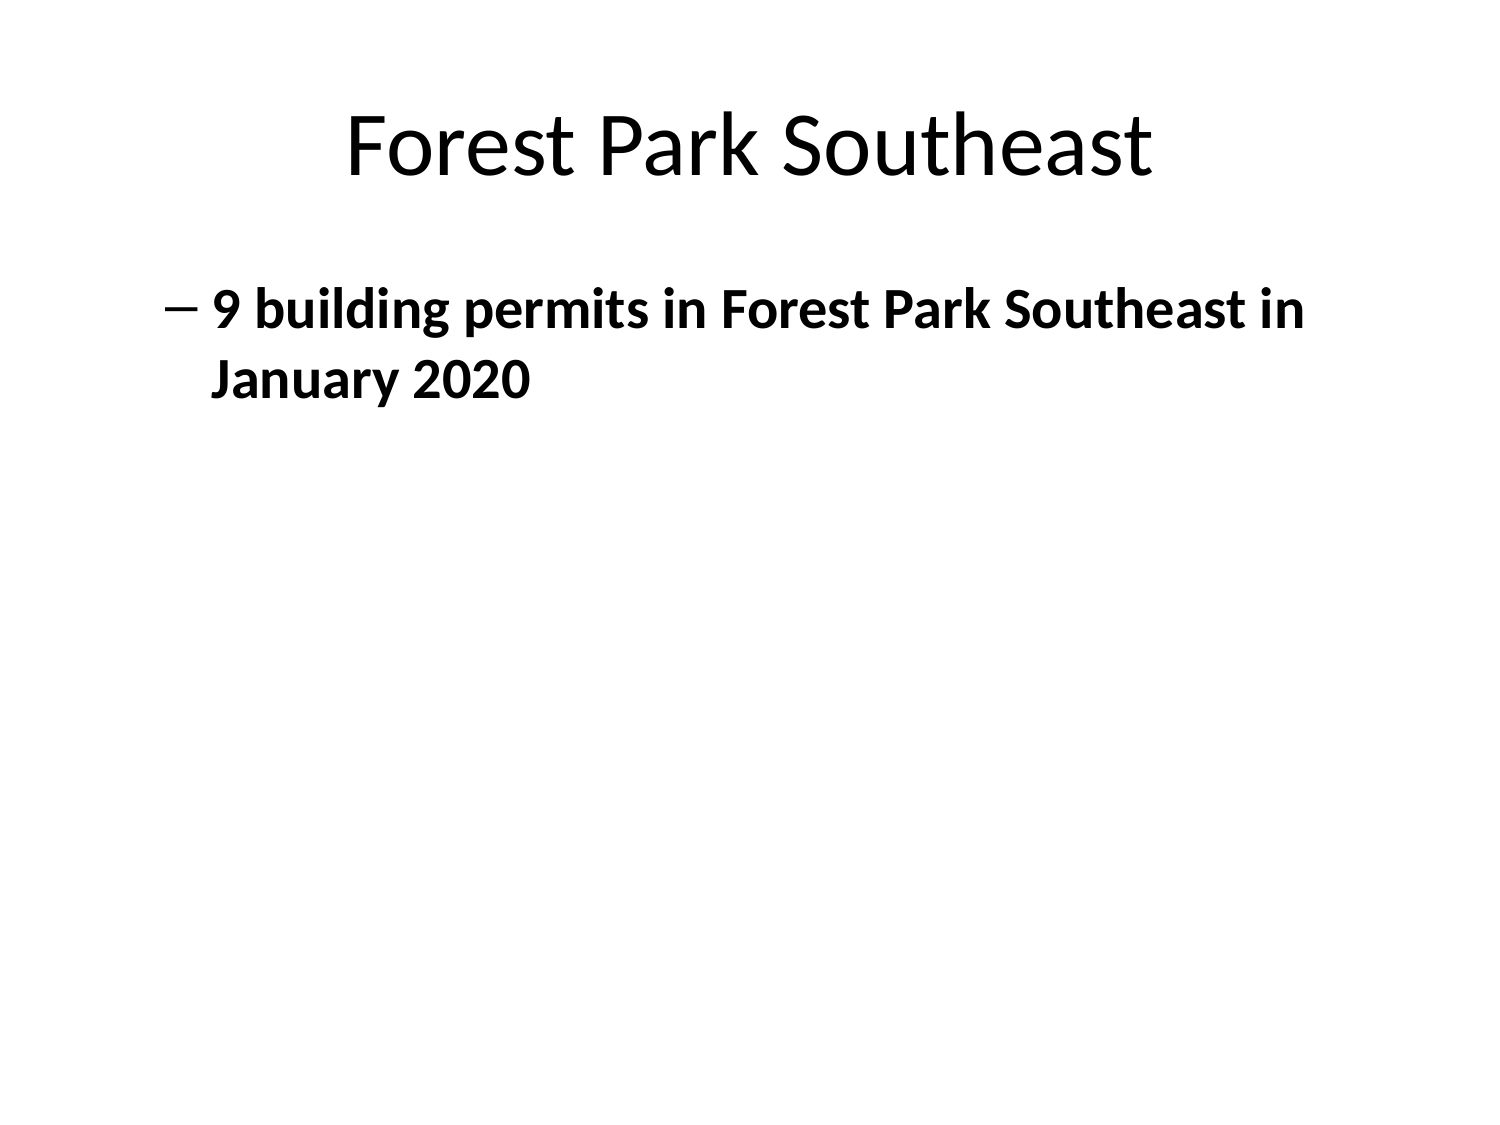

# Forest Park Southeast
9 building permits in Forest Park Southeast in January 2020